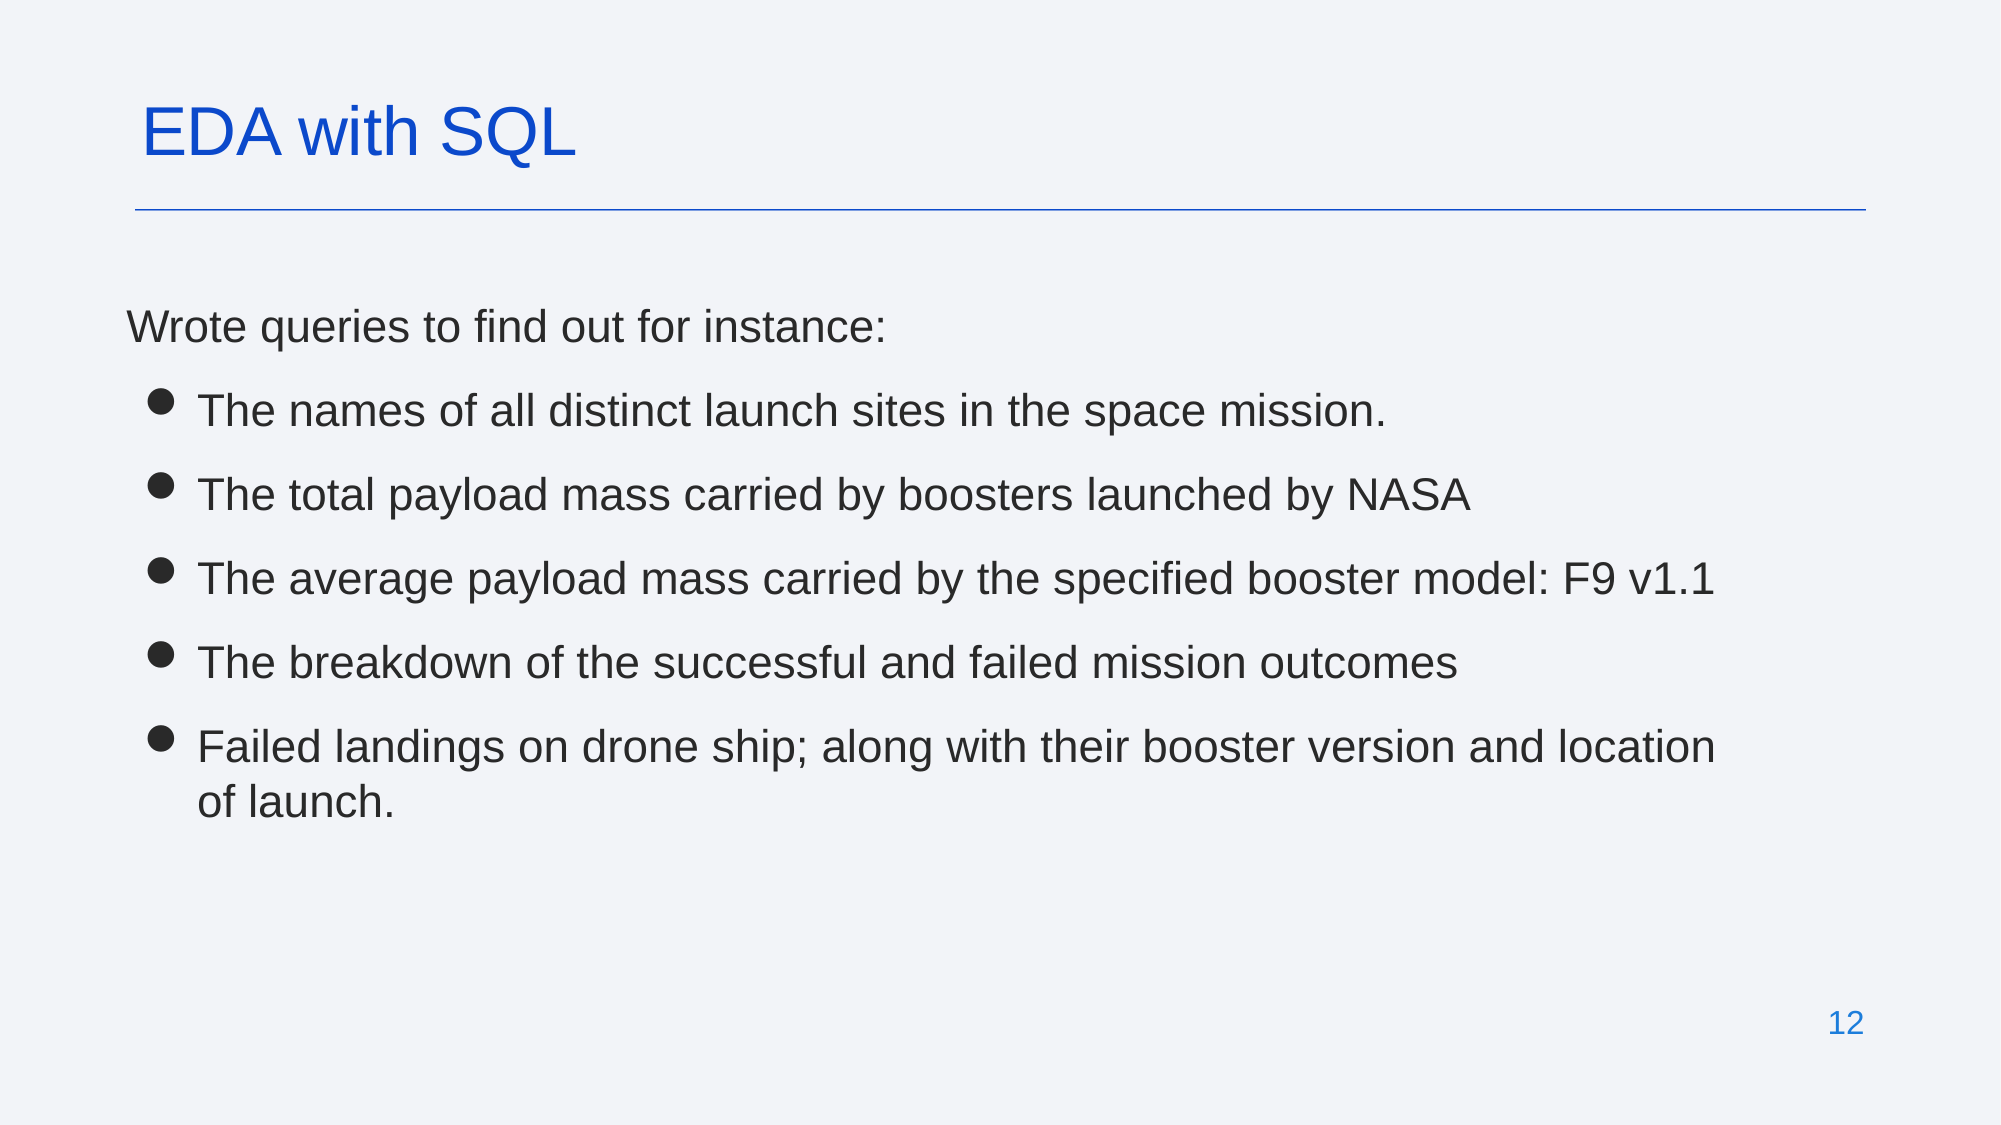

EDA with SQL
# Wrote queries to find out for instance:
The names of all distinct launch sites in the space mission.
The total payload mass carried by boosters launched by NASA
The average payload mass carried by the specified booster model: F9 v1.1
The breakdown of the successful and failed mission outcomes
Failed landings on drone ship; along with their booster version and location of launch.

12